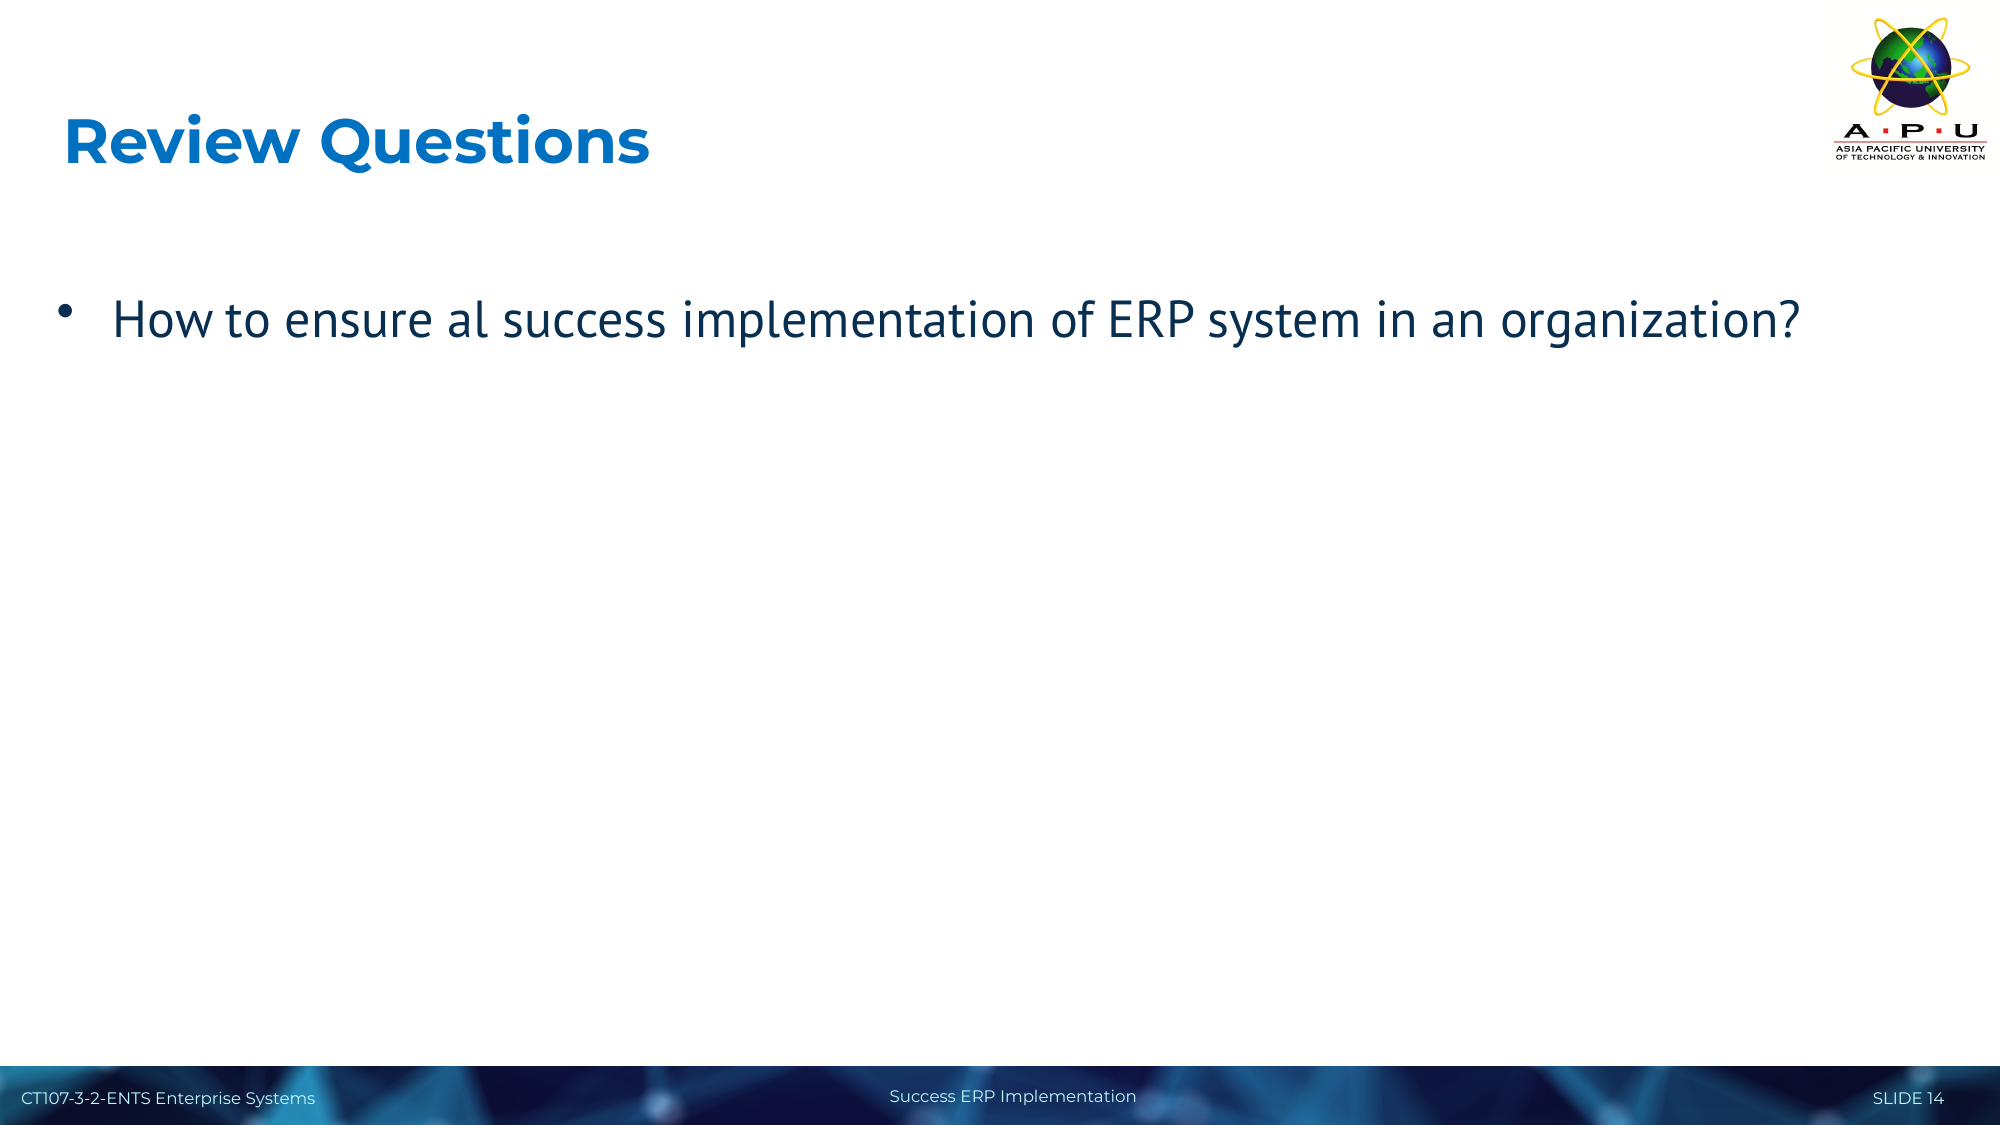

# Review Questions
How to ensure al success implementation of ERP system in an organization?